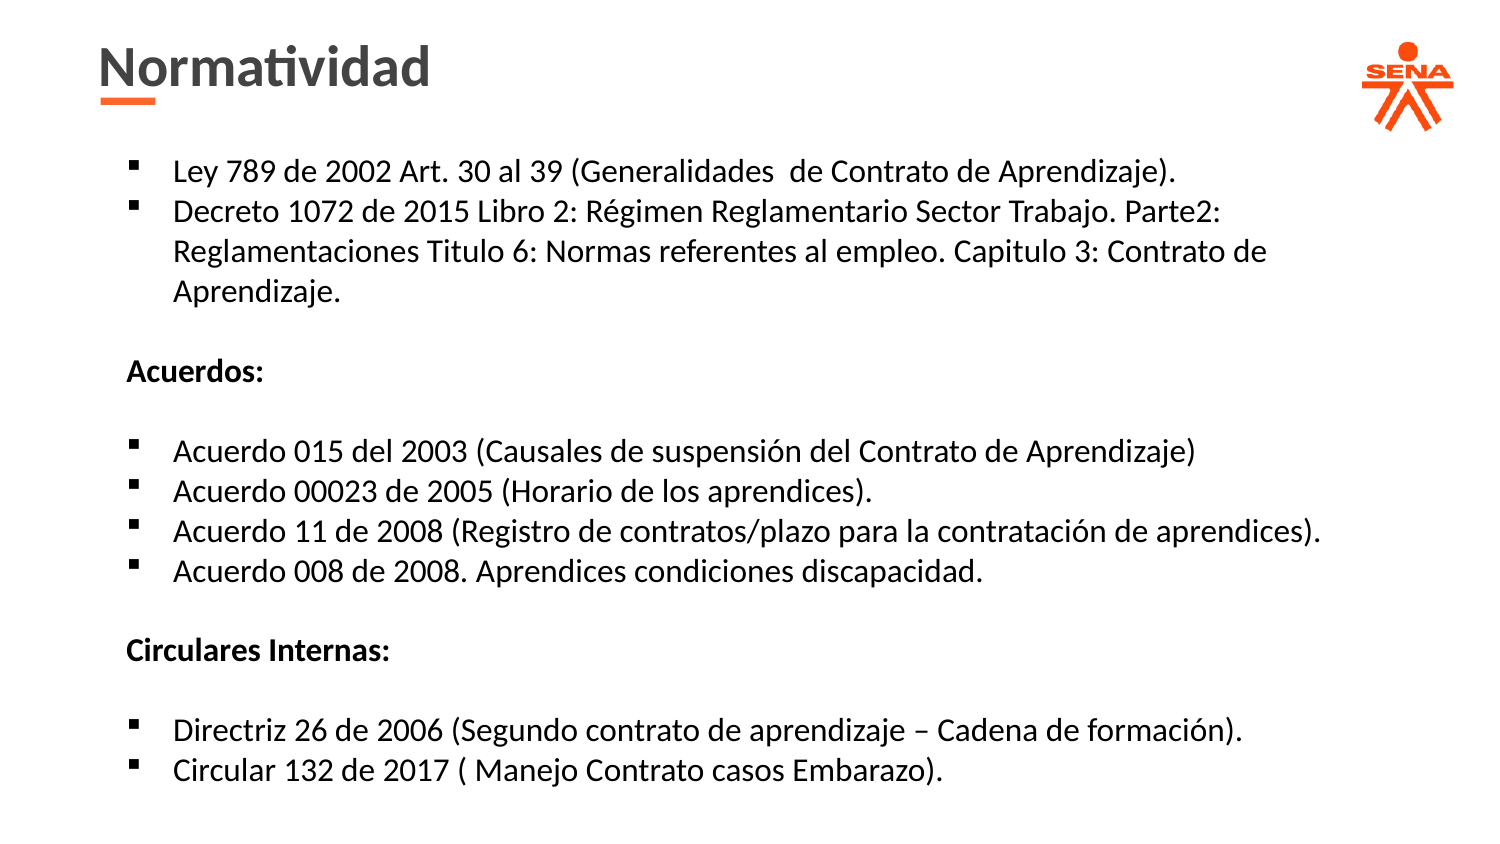

Normatividad

Ley 789 de 2002 Art. 30 al 39 (Generalidades  de Contrato de Aprendizaje).
Decreto 1072 de 2015 Libro 2: Régimen Reglamentario Sector Trabajo. Parte2:  Reglamentaciones Titulo 6: Normas referentes al empleo. Capitulo 3: Contrato de Aprendizaje.

Acuerdos:

Acuerdo 015 del 2003 (Causales de suspensión del Contrato de Aprendizaje)
Acuerdo 00023 de 2005 (Horario de los aprendices).
Acuerdo 11 de 2008 (Registro de contratos/plazo para la contratación de aprendices).
Acuerdo 008 de 2008. Aprendices condiciones discapacidad.

Circulares Internas:

Directriz 26 de 2006 (Segundo contrato de aprendizaje – Cadena de formación).
Circular 132 de 2017 ( Manejo Contrato casos Embarazo).